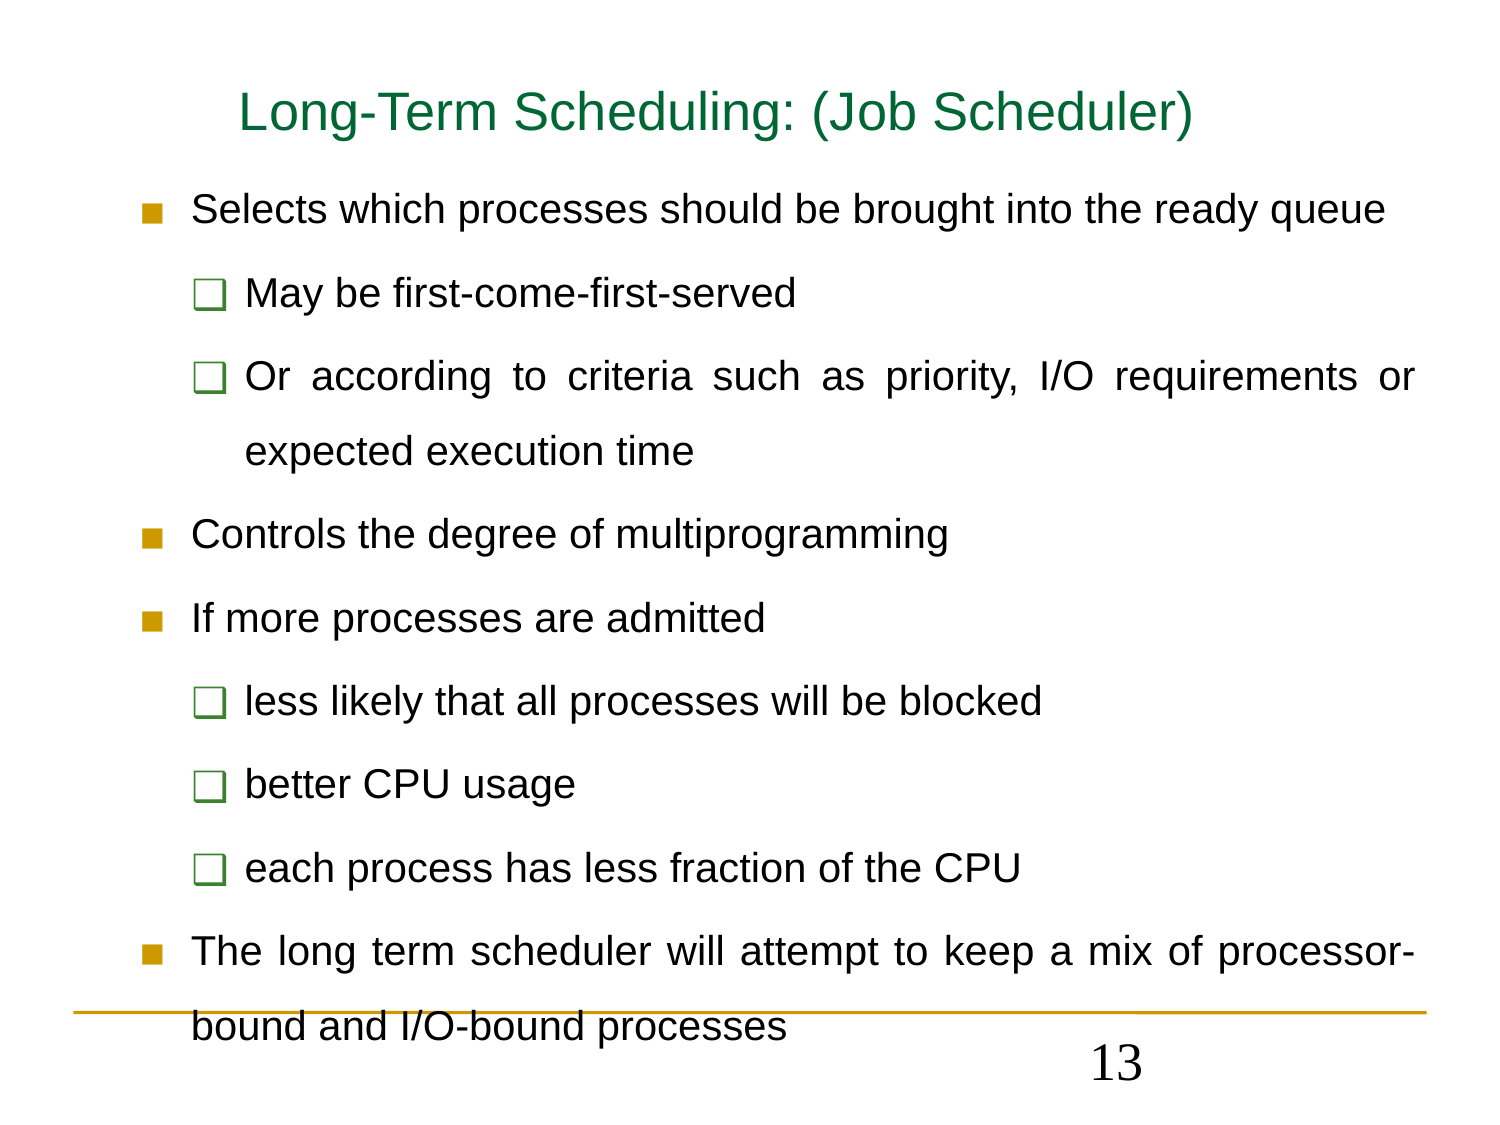

Long-Term Scheduling: (Job Scheduler)
Selects which processes should be brought into the ready queue
May be first-come-first-served
Or according to criteria such as priority, I/O requirements or expected execution time
Controls the degree of multiprogramming
If more processes are admitted
less likely that all processes will be blocked
better CPU usage
each process has less fraction of the CPU
The long term scheduler will attempt to keep a mix of processor-bound and I/O-bound processes
13